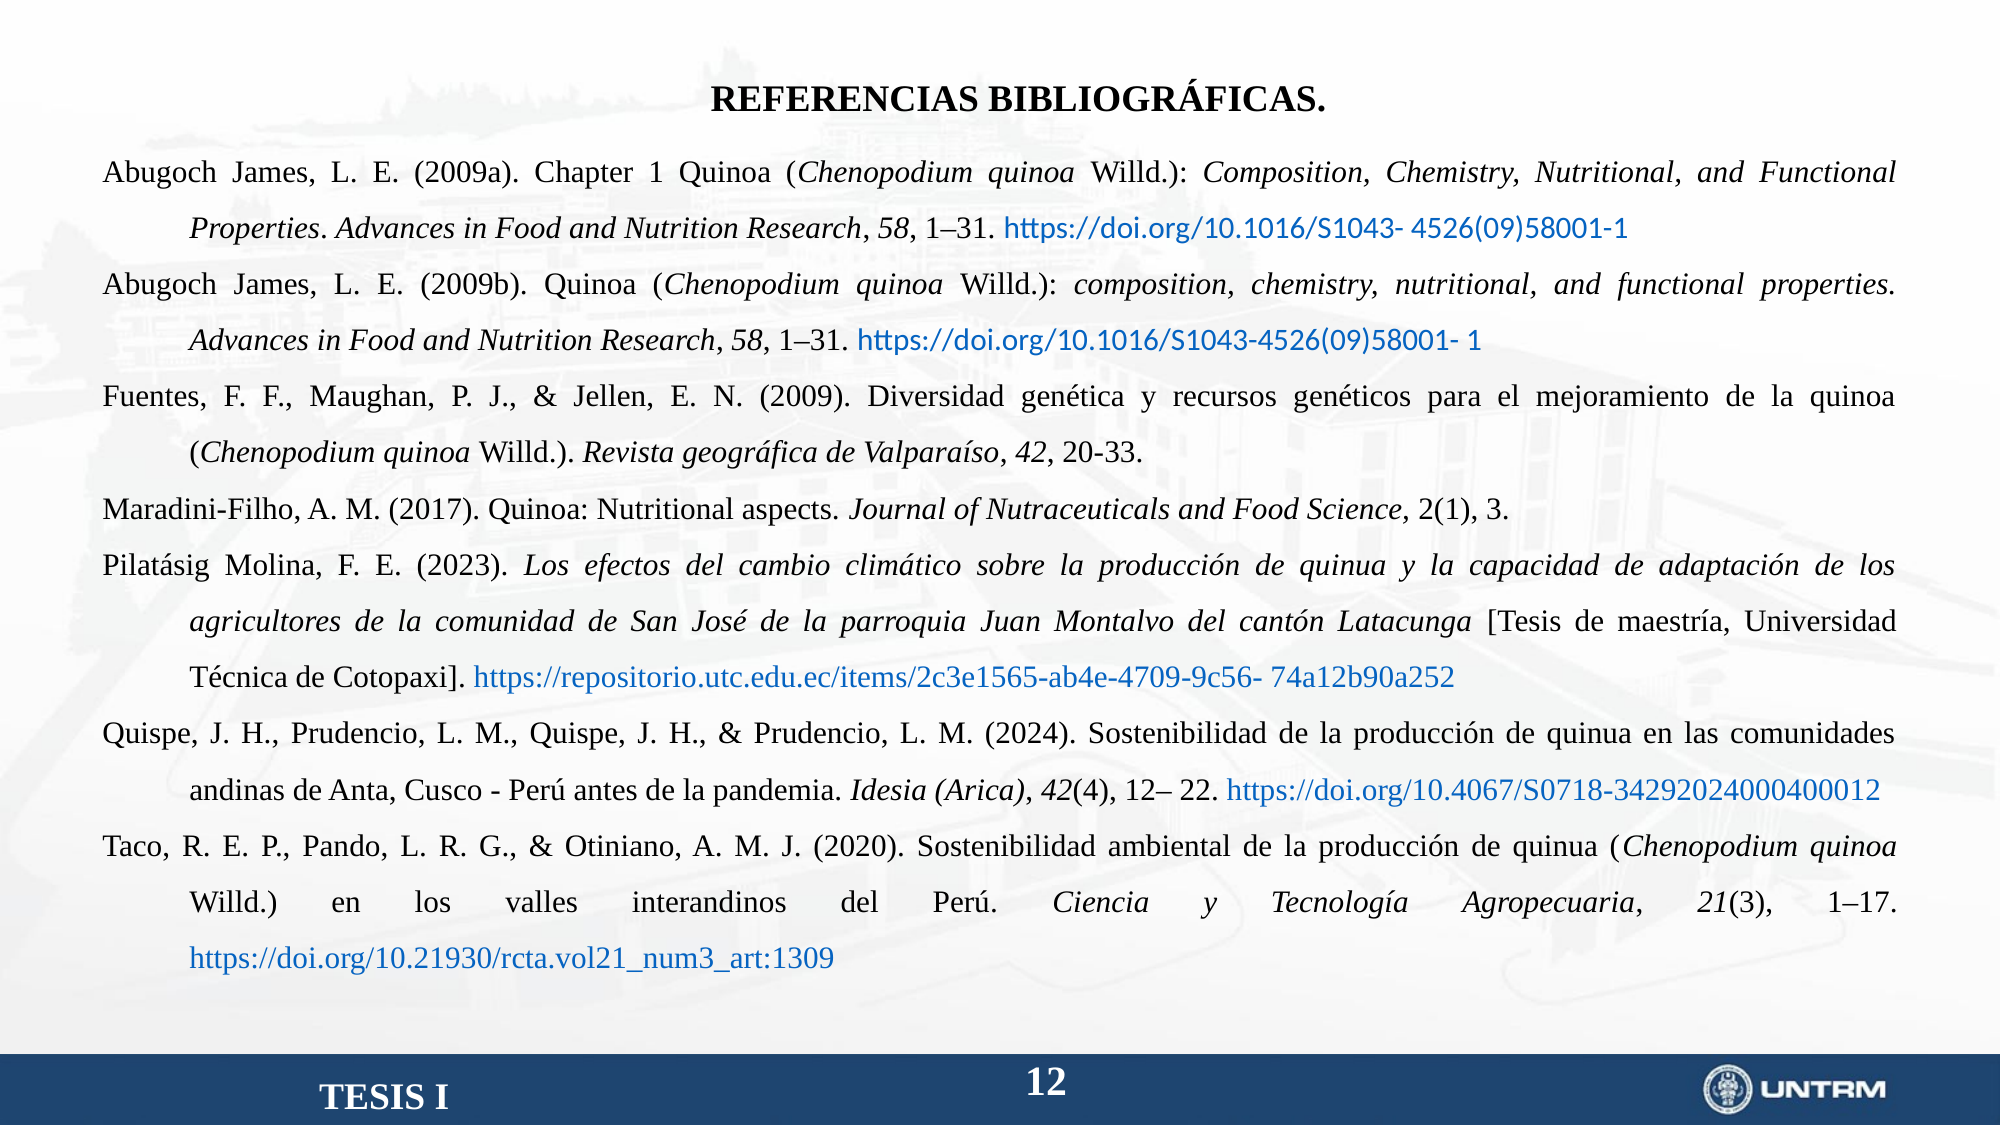

REFERENCIAS BIBLIOGRÁFICAS.
Abugoch James, L. E. (2009a). Chapter 1 Quinoa (Chenopodium quinoa Willd.): Composition, Chemistry, Nutritional, and Functional Properties. Advances in Food and Nutrition Research, 58, 1–31. https://doi.org/10.1016/S1043- 4526(09)58001-1
Abugoch James, L. E. (2009b). Quinoa (Chenopodium quinoa Willd.): composition, chemistry, nutritional, and functional properties. Advances in Food and Nutrition Research, 58, 1–31. https://doi.org/10.1016/S1043-4526(09)58001- 1
Fuentes, F. F., Maughan, P. J., & Jellen, E. N. (2009). Diversidad genética y recursos genéticos para el mejoramiento de la quinoa (Chenopodium quinoa Willd.). Revista geográfica de Valparaíso, 42, 20-33.
Maradini-Filho, A. M. (2017). Quinoa: Nutritional aspects. Journal of Nutraceuticals and Food Science, 2(1), 3.
Pilatásig Molina, F. E. (2023). Los efectos del cambio climático sobre la producción de quinua y la capacidad de adaptación de los agricultores de la comunidad de San José de la parroquia Juan Montalvo del cantón Latacunga [Tesis de maestría, Universidad Técnica de Cotopaxi]. https://repositorio.utc.edu.ec/items/2c3e1565-ab4e-4709-9c56- 74a12b90a252
Quispe, J. H., Prudencio, L. M., Quispe, J. H., & Prudencio, L. M. (2024). Sostenibilidad de la producción de quinua en las comunidades andinas de Anta, Cusco - Perú antes de la pandemia. Idesia (Arica), 42(4), 12– 22. https://doi.org/10.4067/S0718-34292024000400012
Taco, R. E. P., Pando, L. R. G., & Otiniano, A. M. J. (2020). Sostenibilidad ambiental de la producción de quinua (Chenopodium quinoa Willd.) en los valles interandinos del Perú. Ciencia y Tecnología Agropecuaria, 21(3), 1–17. https://doi.org/10.21930/rcta.vol21_num3_art:1309
TESIS I
12